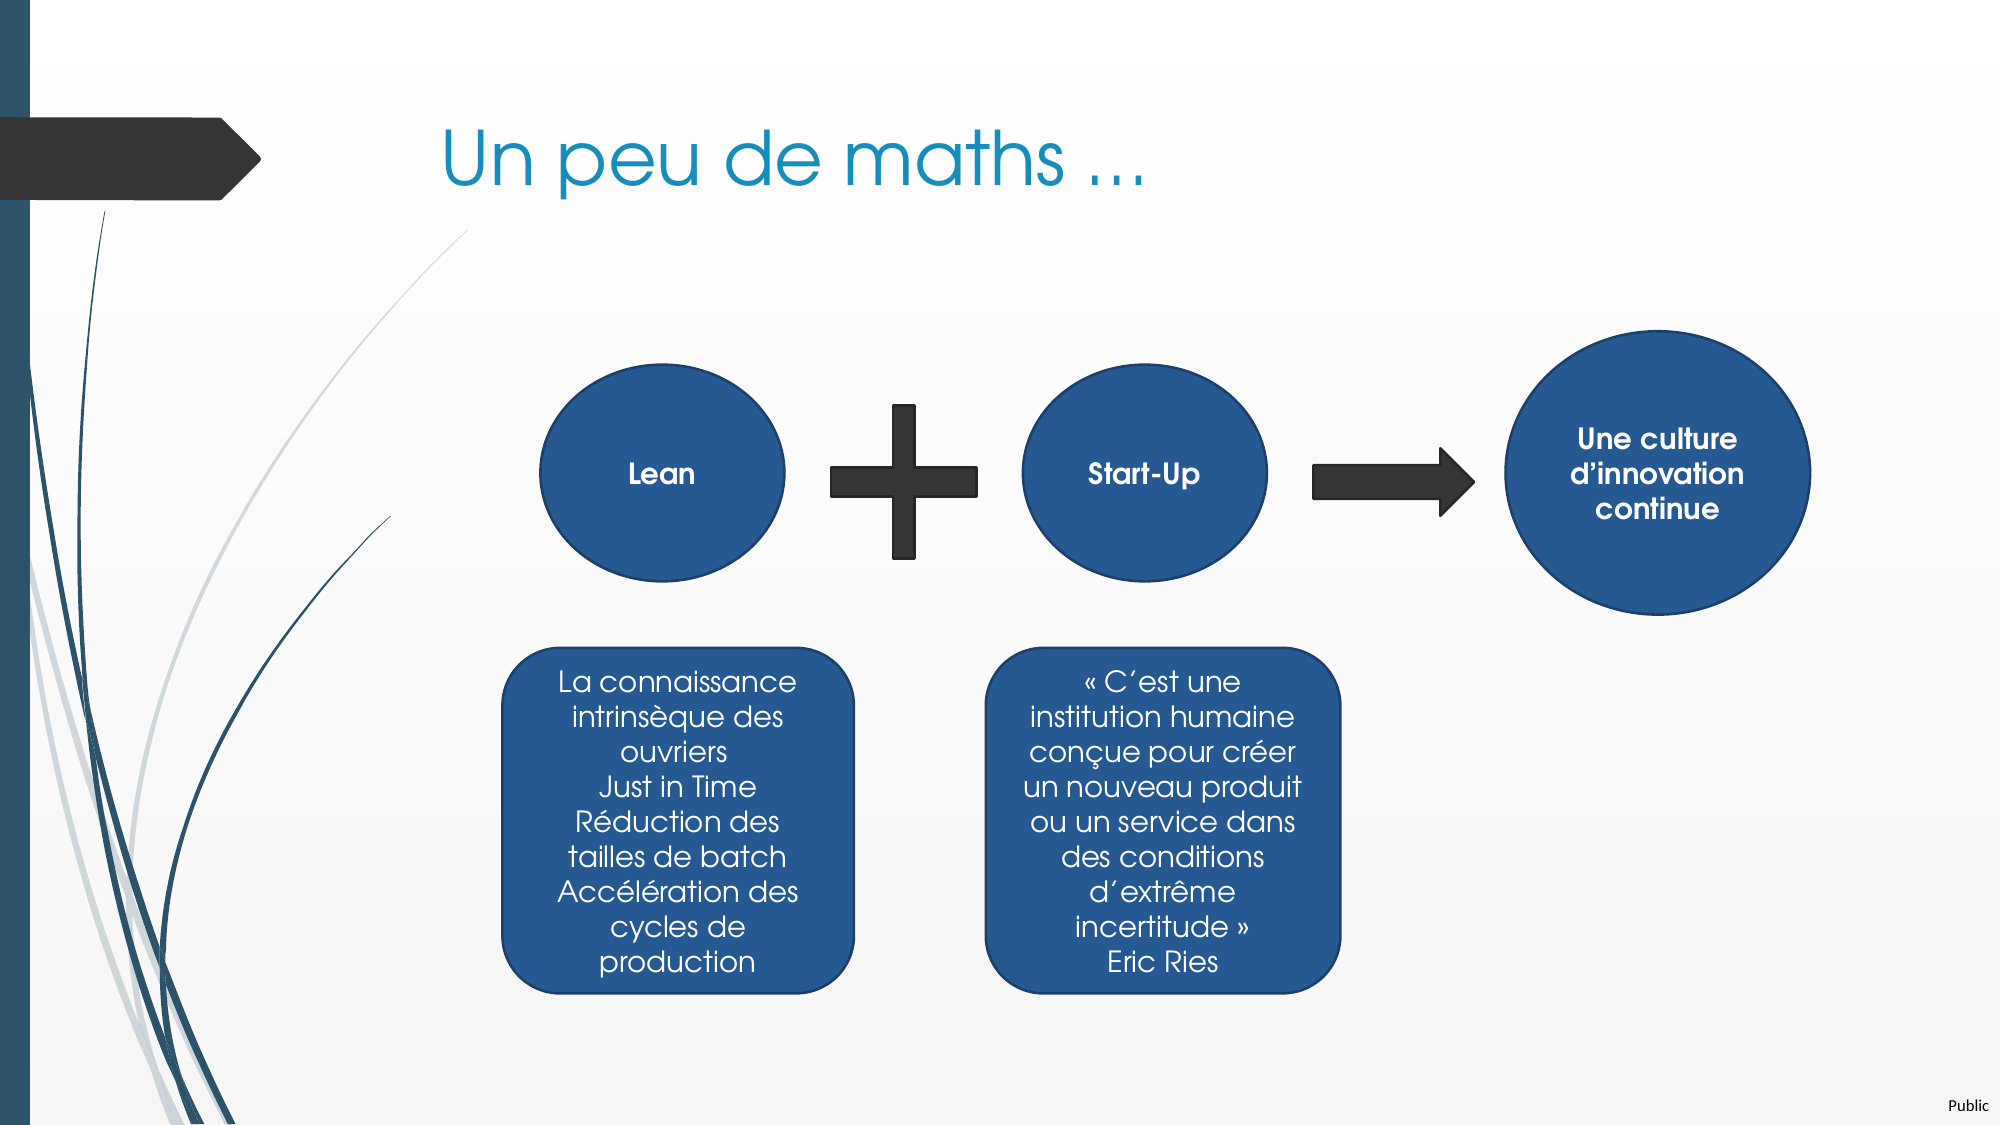

# Un peu de maths …
Une culture d’innovation continue
Lean
Start-Up

« C’est une institution humaine conçue pour créer un nouveau produit ou un service dans des conditions d’extrême incertitude »
Eric Ries
La connaissance intrinsèque des ouvriers
Just in Time Réduction des tailles de batch Accélération des cycles de production